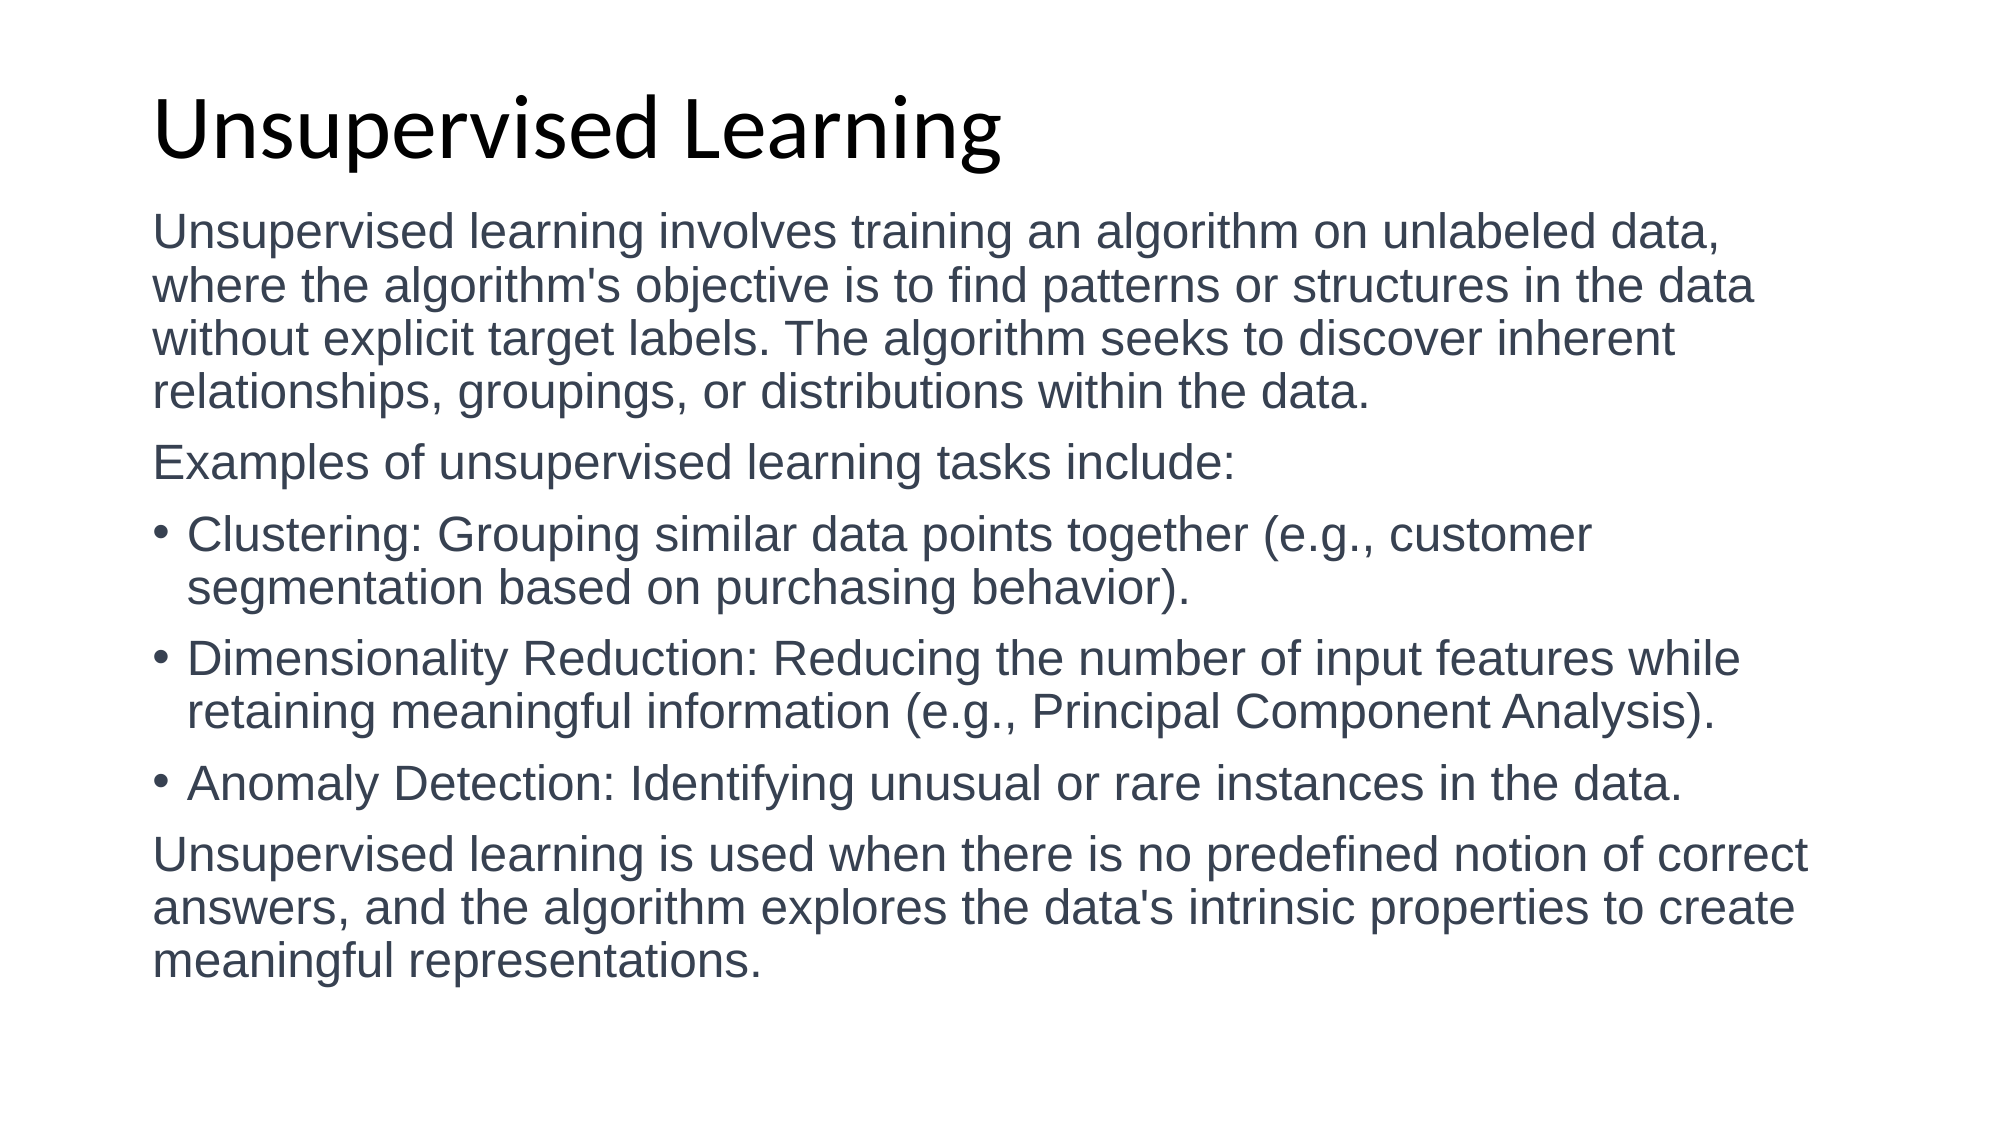

# Unsupervised Learning
Unsupervised learning involves training an algorithm on unlabeled data, where the algorithm's objective is to find patterns or structures in the data without explicit target labels. The algorithm seeks to discover inherent relationships, groupings, or distributions within the data.
Examples of unsupervised learning tasks include:
Clustering: Grouping similar data points together (e.g., customer segmentation based on purchasing behavior).
Dimensionality Reduction: Reducing the number of input features while retaining meaningful information (e.g., Principal Component Analysis).
Anomaly Detection: Identifying unusual or rare instances in the data.
Unsupervised learning is used when there is no predefined notion of correct answers, and the algorithm explores the data's intrinsic properties to create meaningful representations.